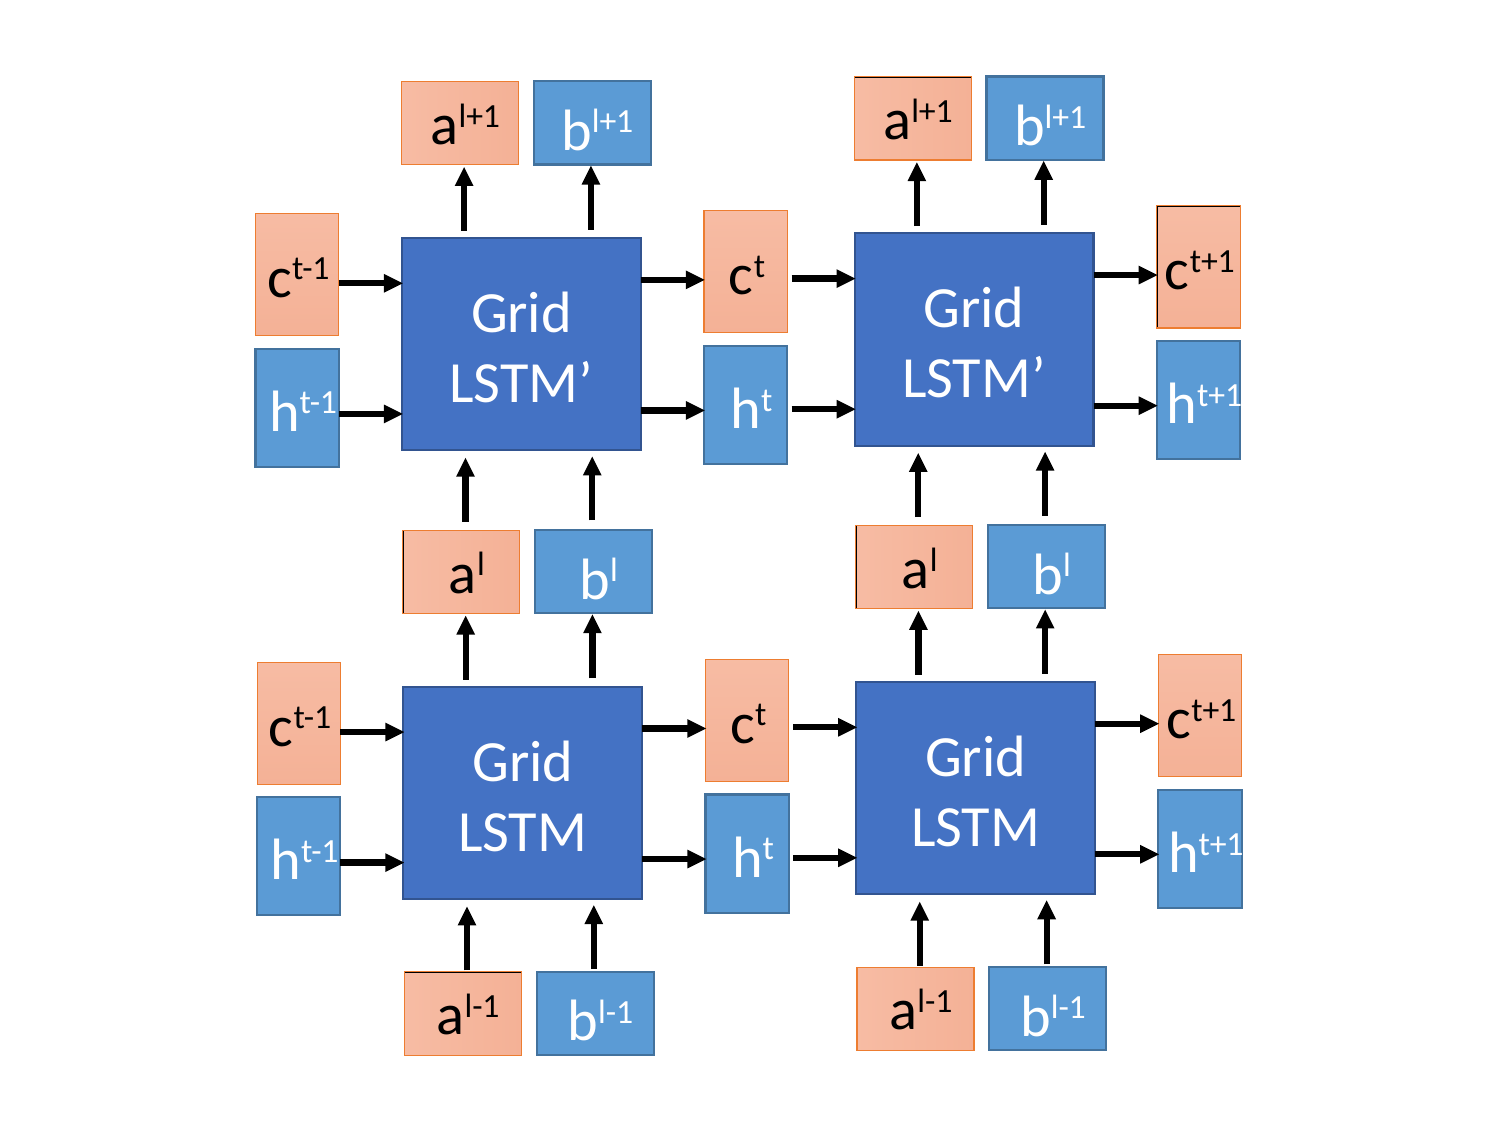

al+1

bl+1

al+1

bl+1

ct+1

ht+1

ct

ht

ct-1
Grid
LSTM’
Grid
LSTM’

ht-1

al

bl

al

bl

ct+1

ht+1

ct

ht

ct-1
Grid
LSTM
Grid
LSTM

ht-1

al-1
al-1
bl-1
bl-1